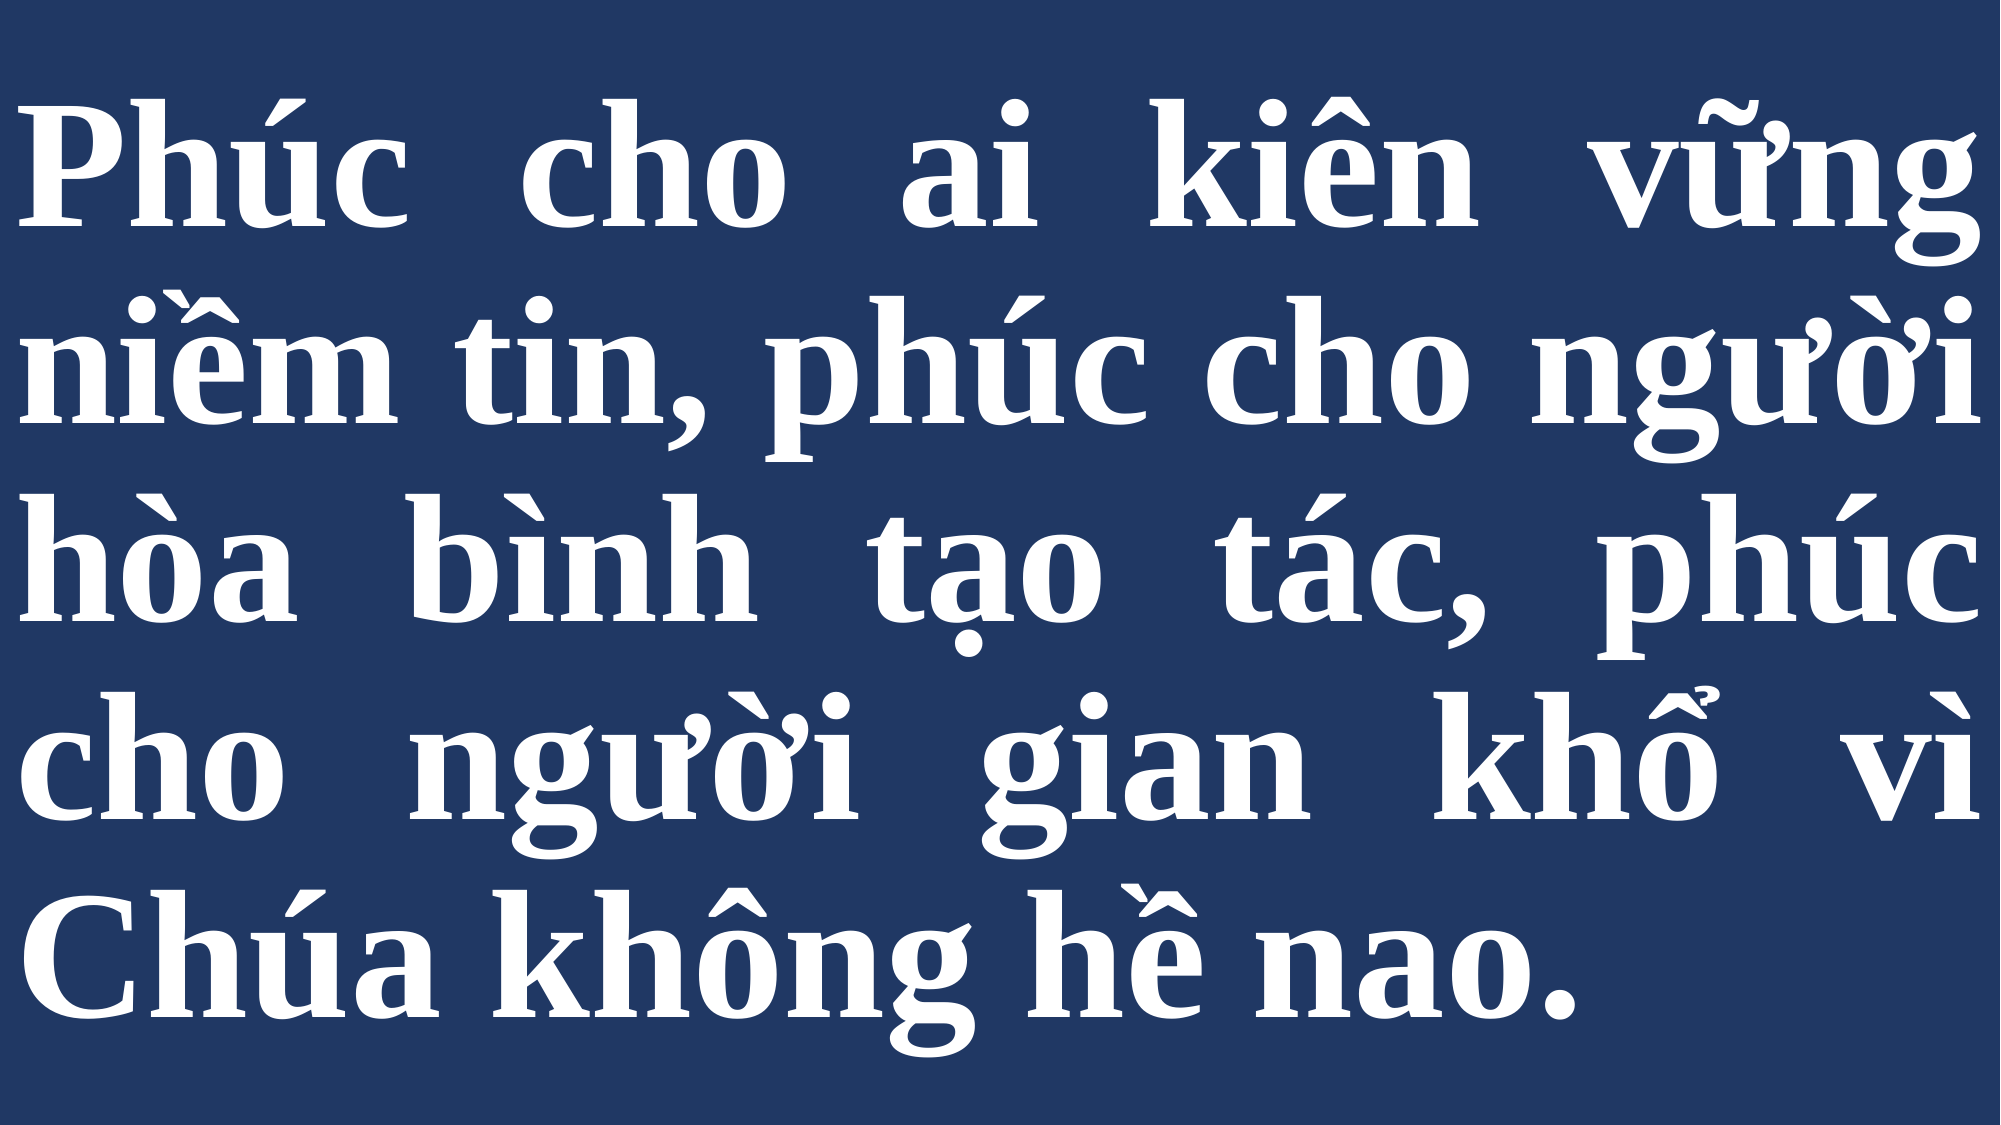

# Phúc cho ai kiên vững niềm tin, phúc cho người hòa bình tạo tác, phúc cho người gian khổ vì Chúa không hề nao.